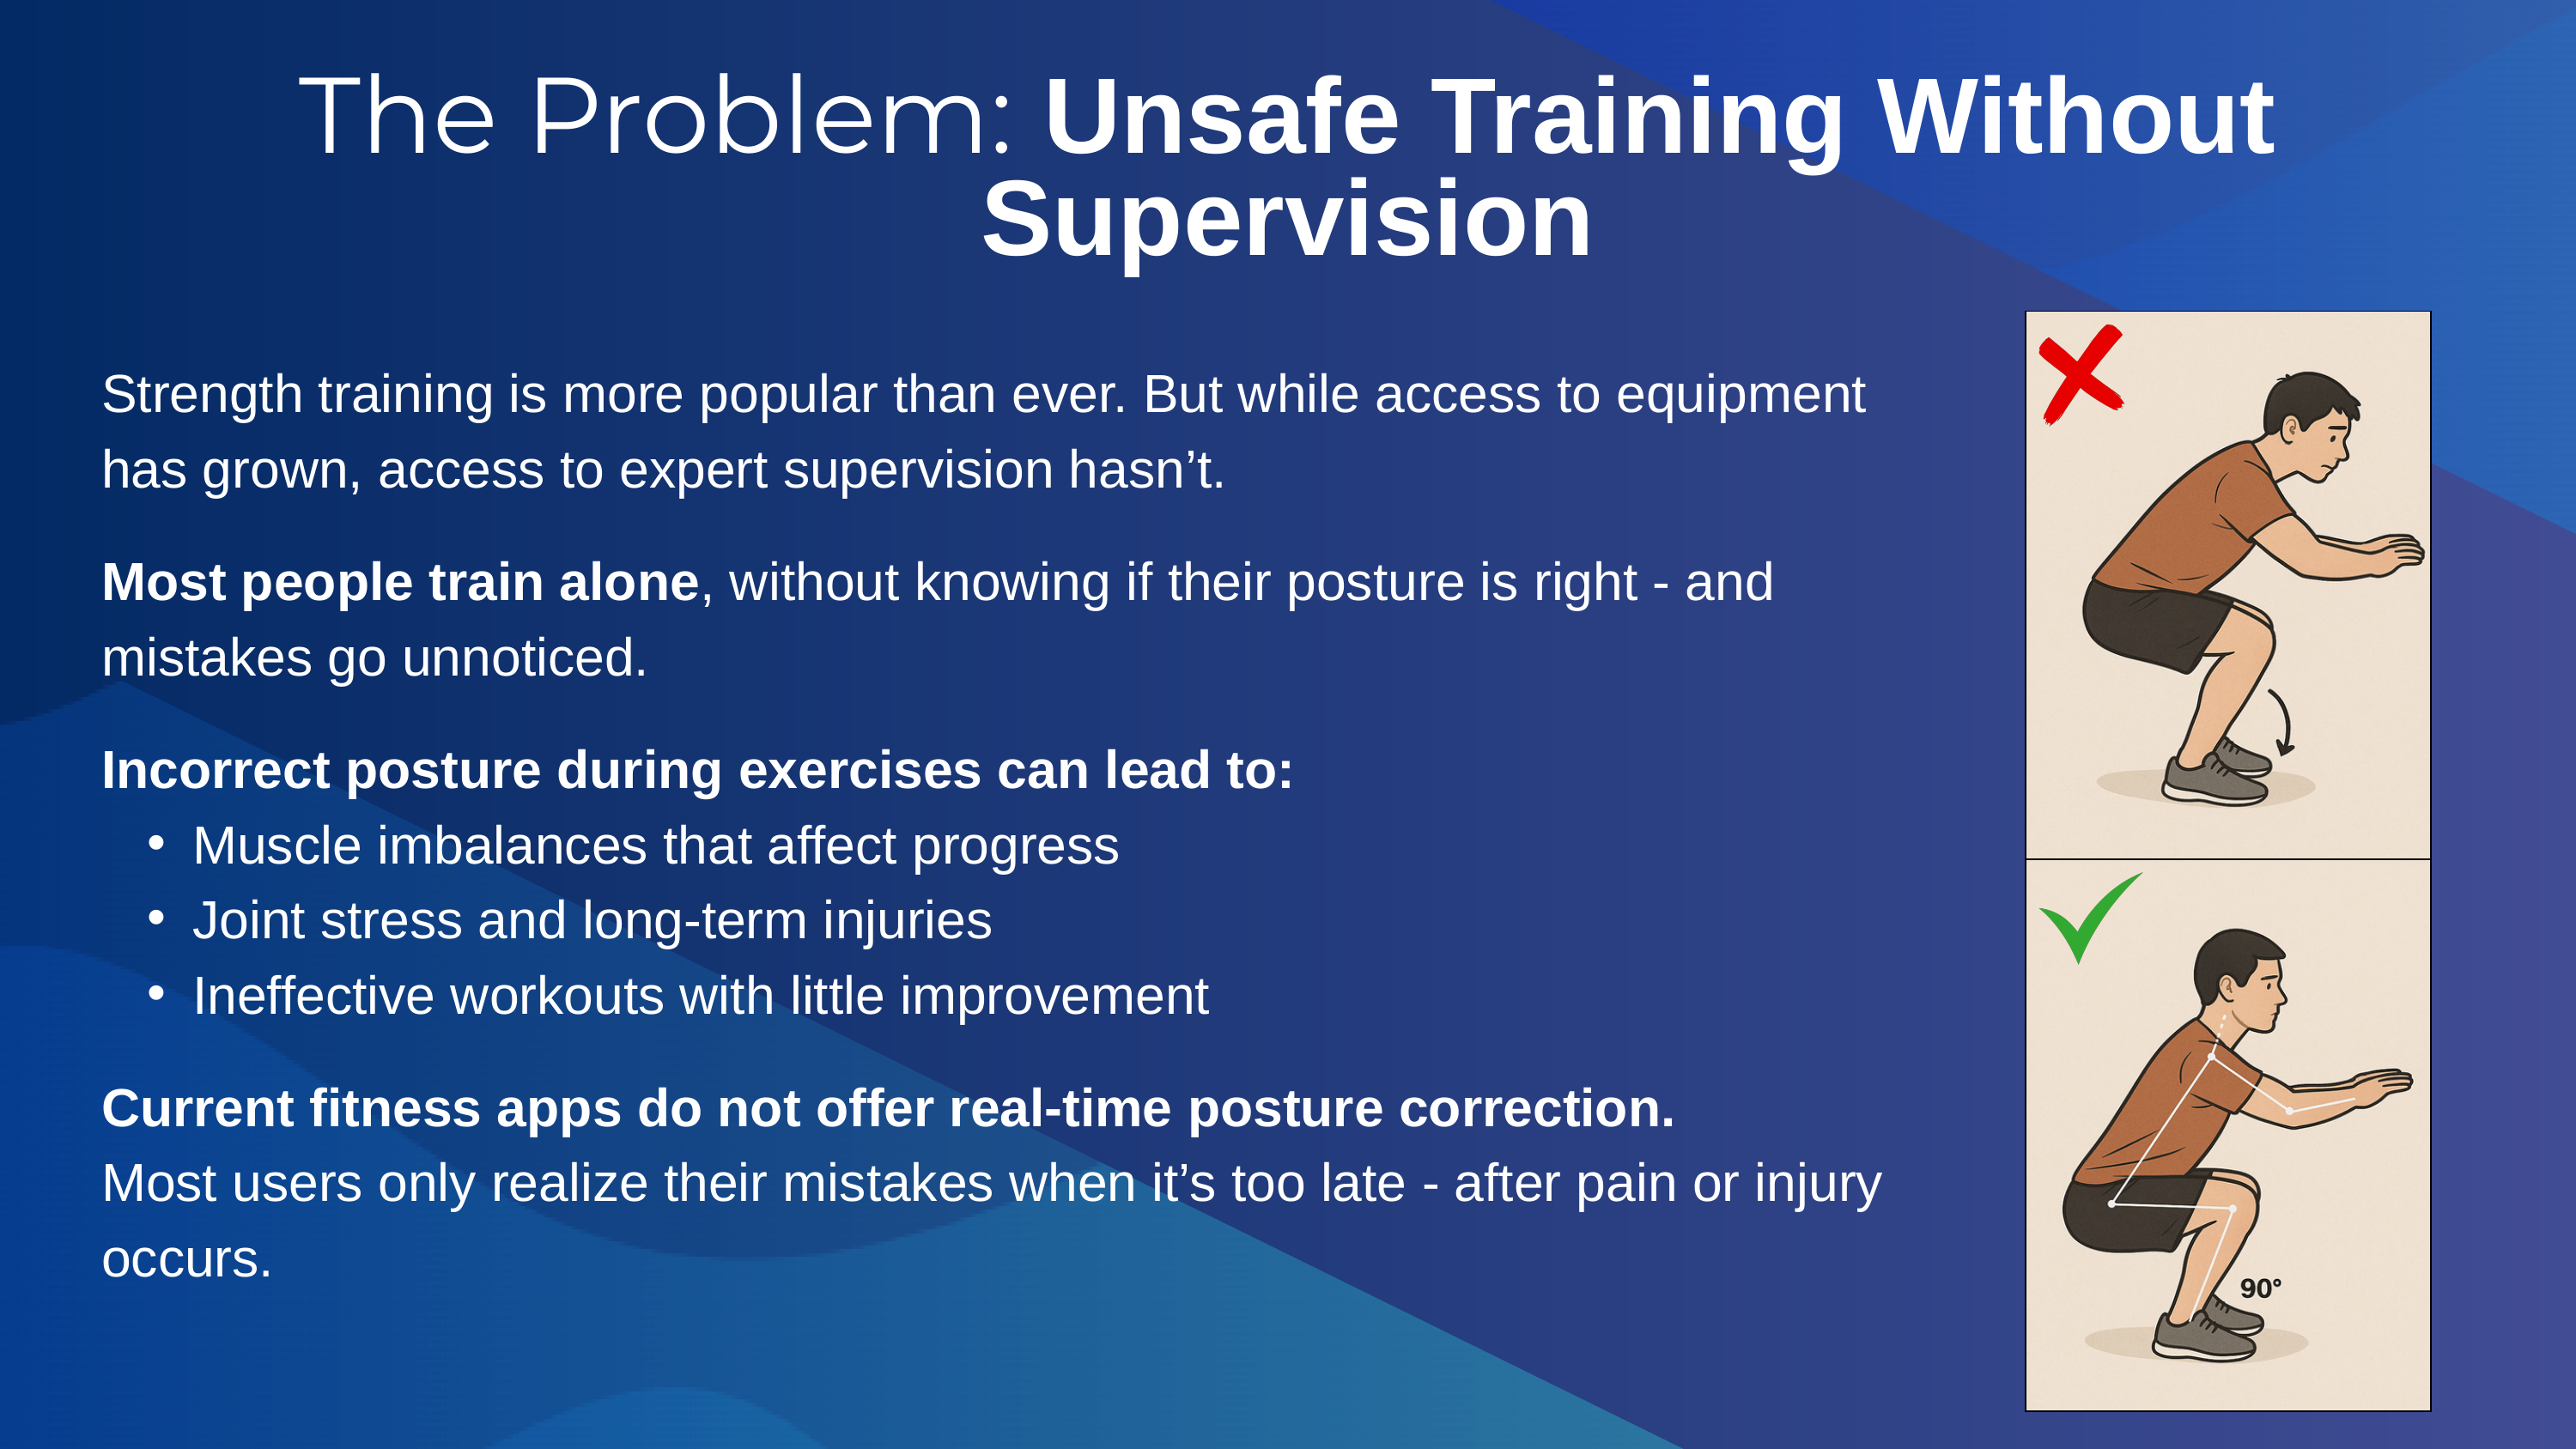

The Problem: Unsafe Training Without Supervision

Strength training is more popular than ever. But while access to equipment has grown, access to expert supervision hasn’t.

Most people train alone, without knowing if their posture is right - and mistakes go unnoticed.

Incorrect posture during exercises can lead to:
Muscle imbalances that affect progress
Joint stress and long-term injuries
Ineffective workouts with little improvement

Current fitness apps do not offer real-time posture correction.
Most users only realize their mistakes when it’s too late - after pain or injury occurs.